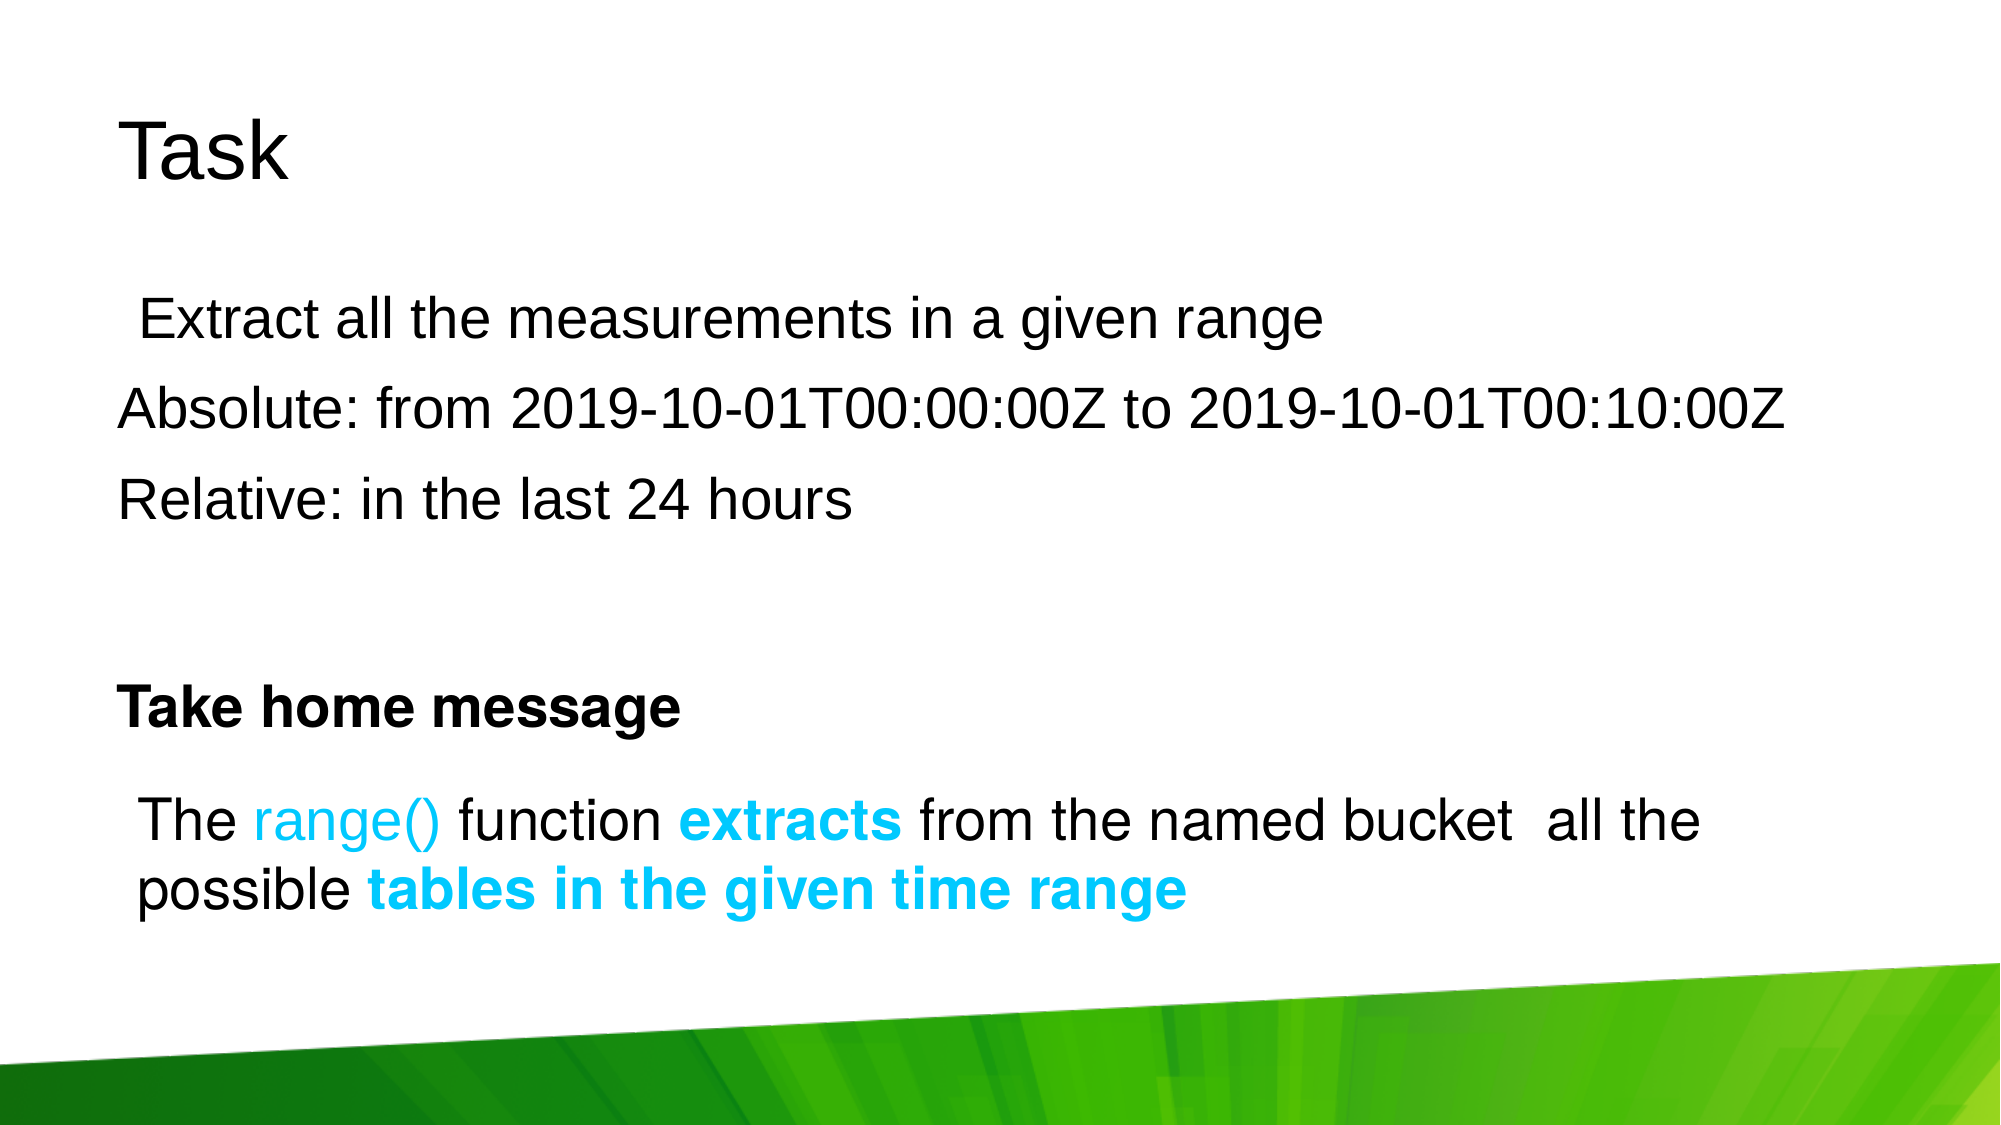

# Task
Extract all the measurements in a given range
Absolute: from 2019-10-01T00:00:00Z to 2019-10-01T00:10:00Z
Relative: in the last 24 hours
Take home message
The range() function extracts from the named bucket  all the possible tables in the given time range